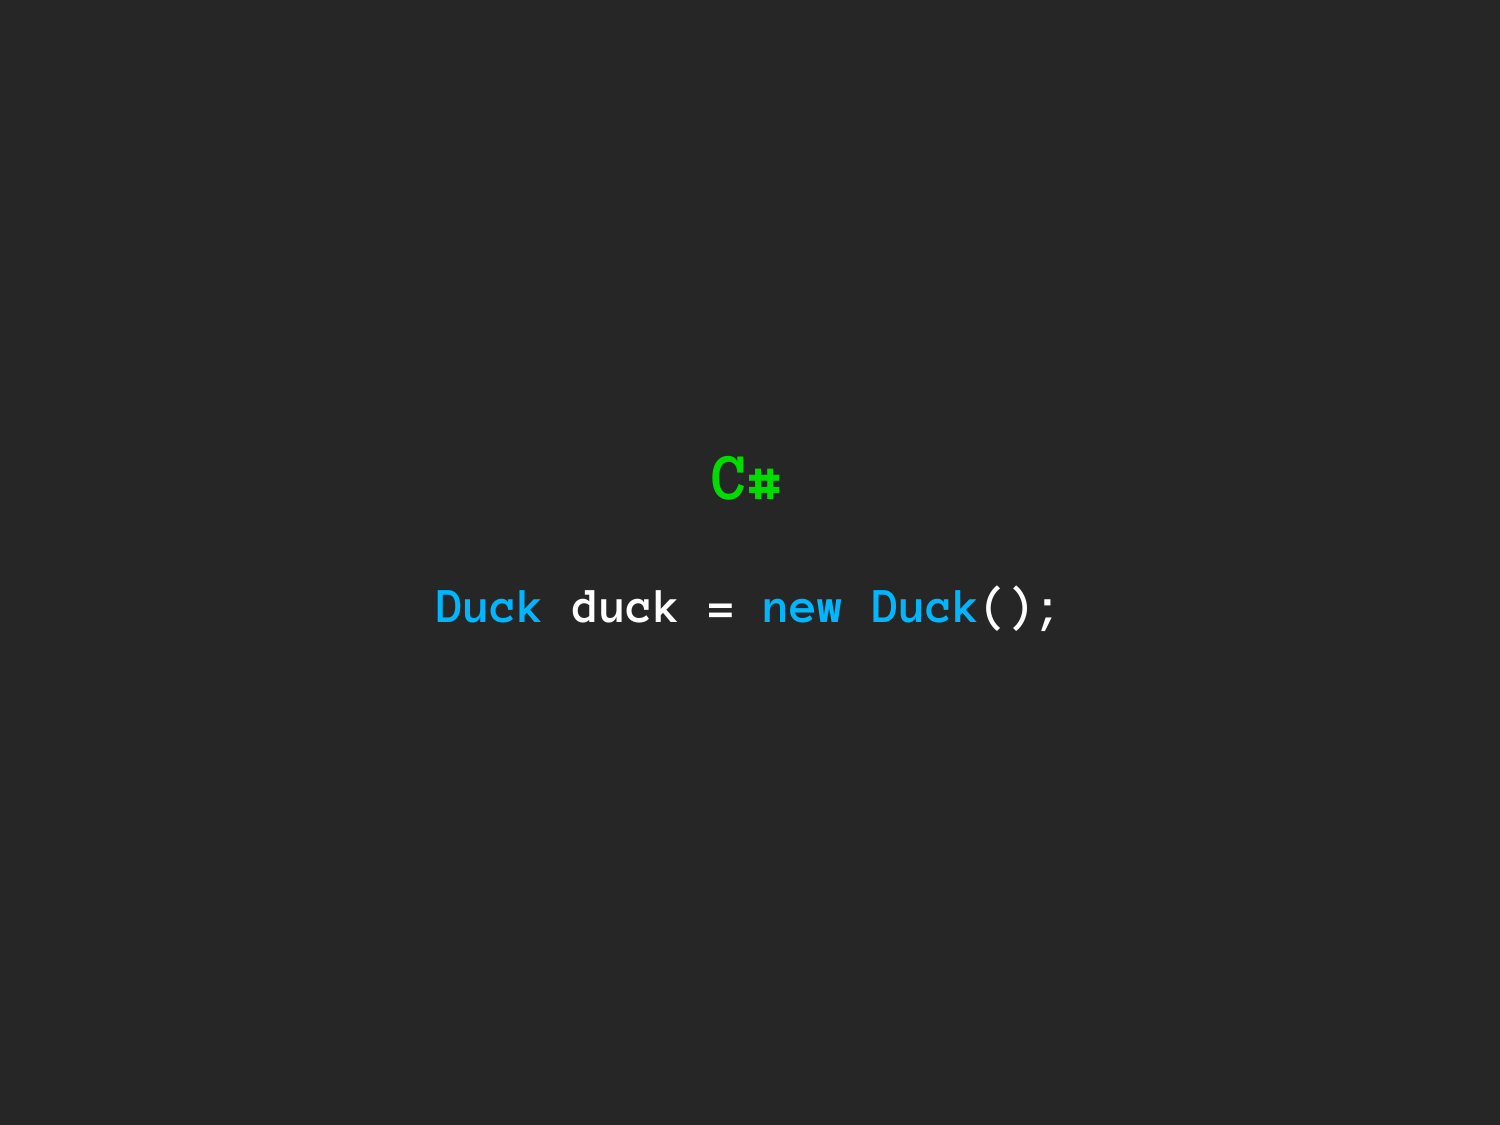

# C# Duck duck = new Duck();